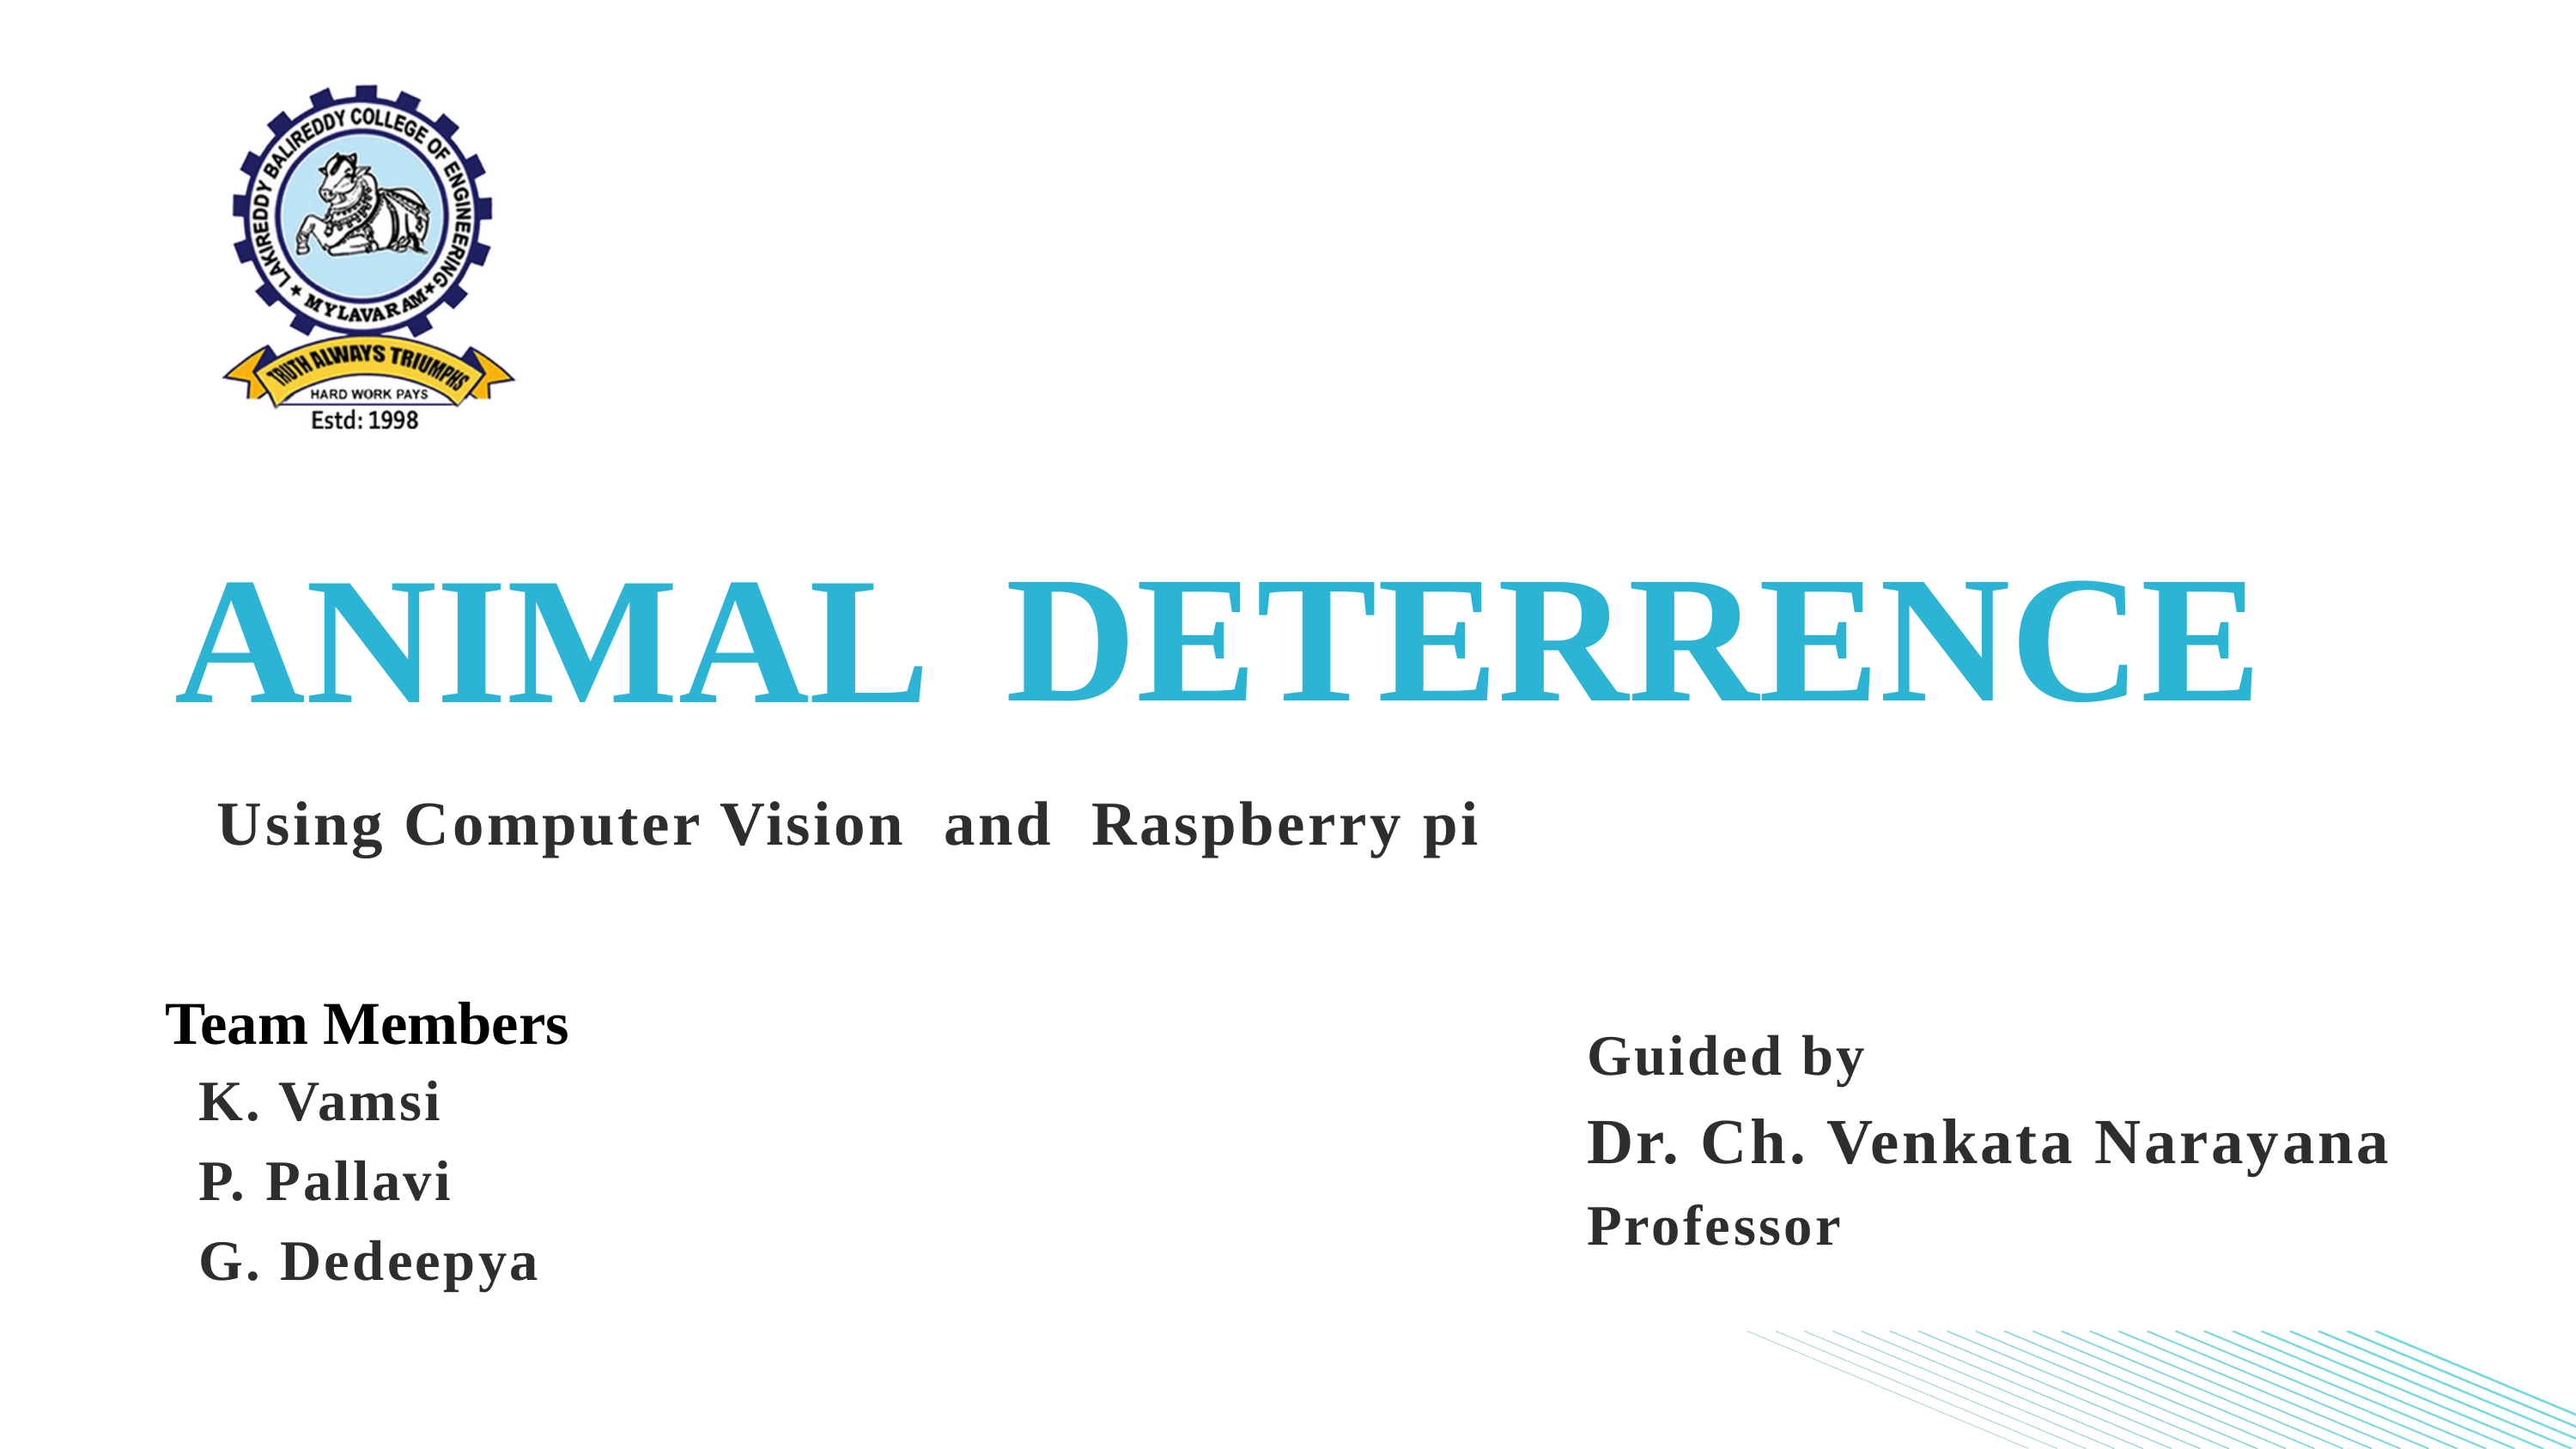

DETERRENCE
ANIMAL
 Using Computer Vision  and  Raspberry pi
Team Members
Guided by
Dr. Ch. Venkata Narayana
Professor
K. Vamsi
P. Pallavi
G. Dedeepya